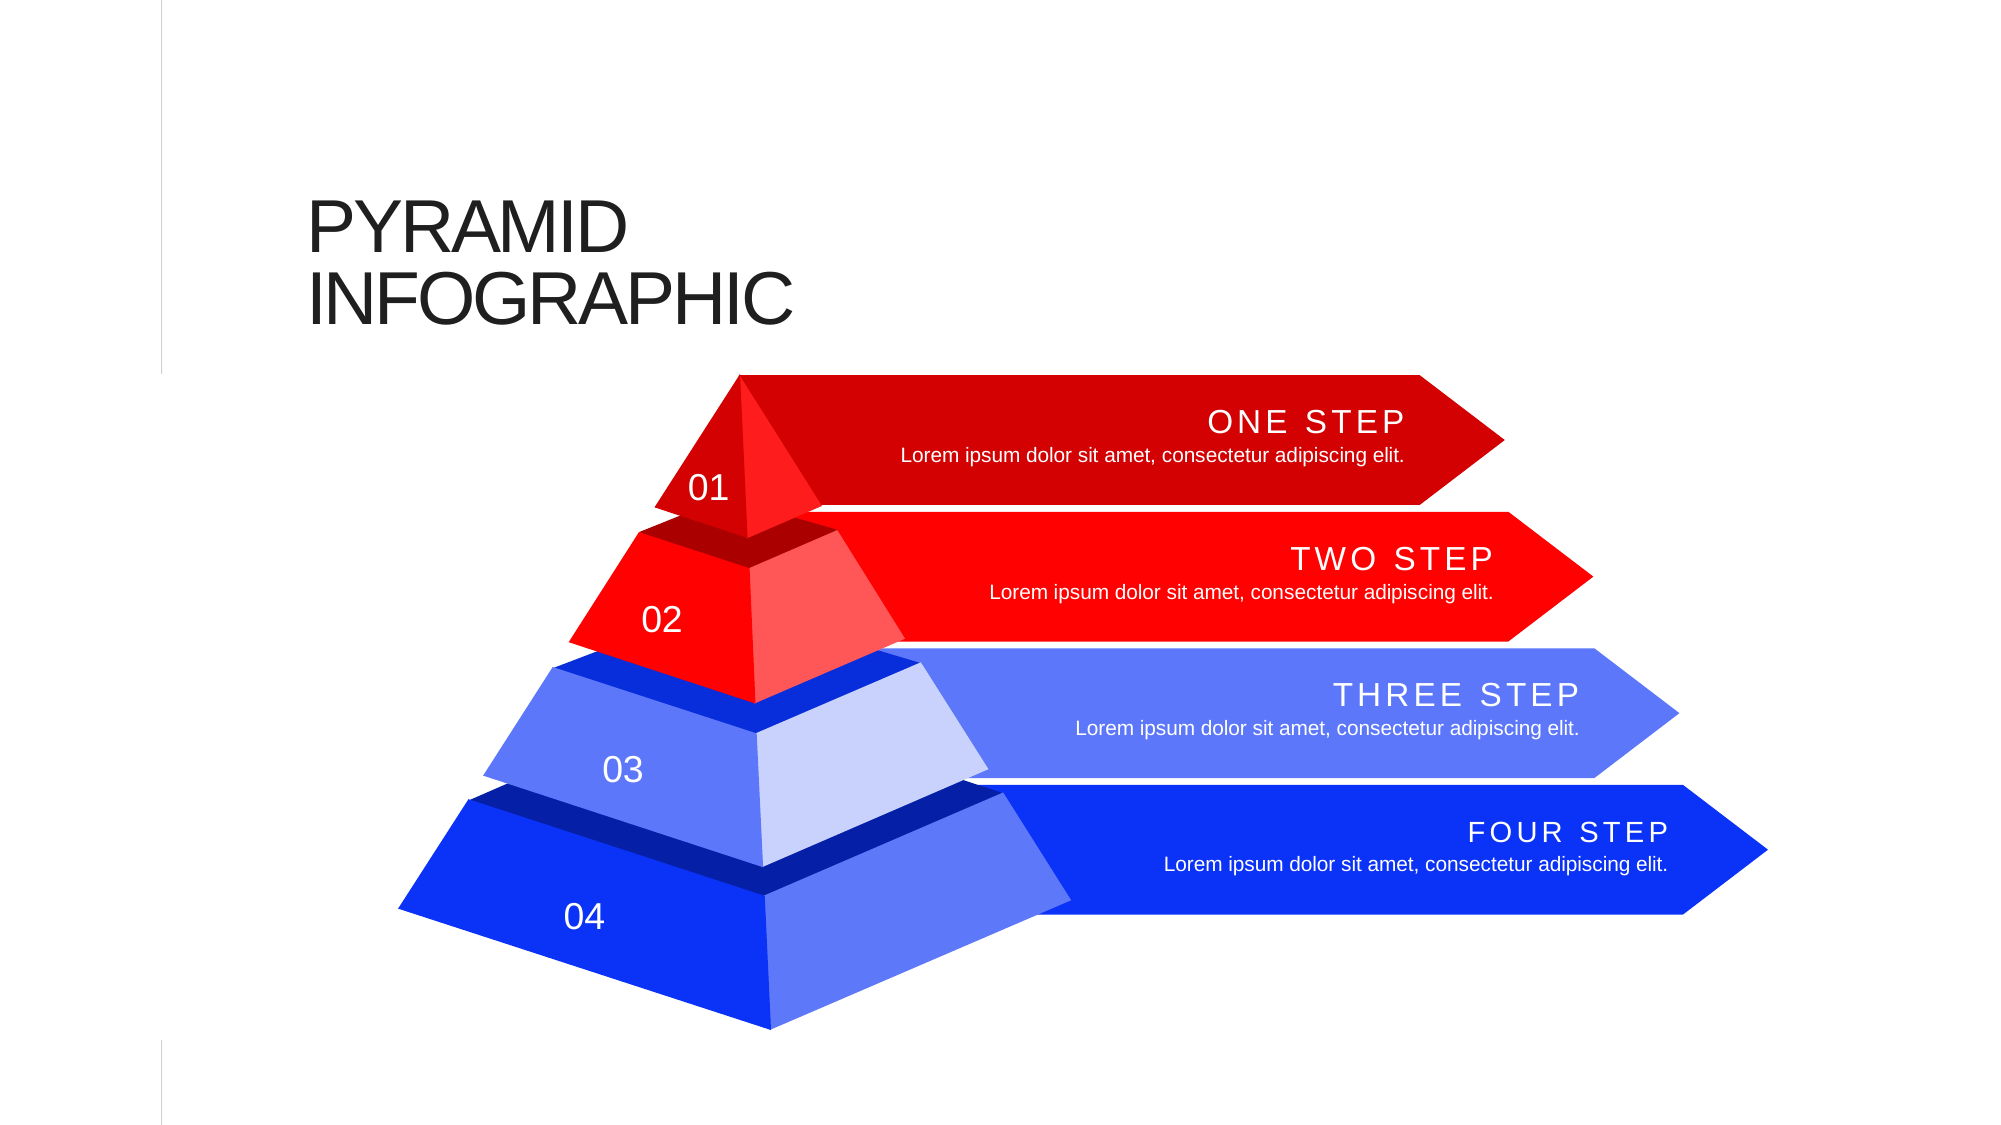

# PYRAMID INFOGRAPHIC

01

ONE STEP
Lorem ipsum dolor sit amet, consectetur adipiscing elit.

02
TWO STEP
Lorem ipsum dolor sit amet, consectetur adipiscing elit.

03
THREE STEP
Lorem ipsum dolor sit amet, consectetur adipiscing elit.

04
FOUR STEP
Lorem ipsum dolor sit amet, consectetur adipiscing elit.